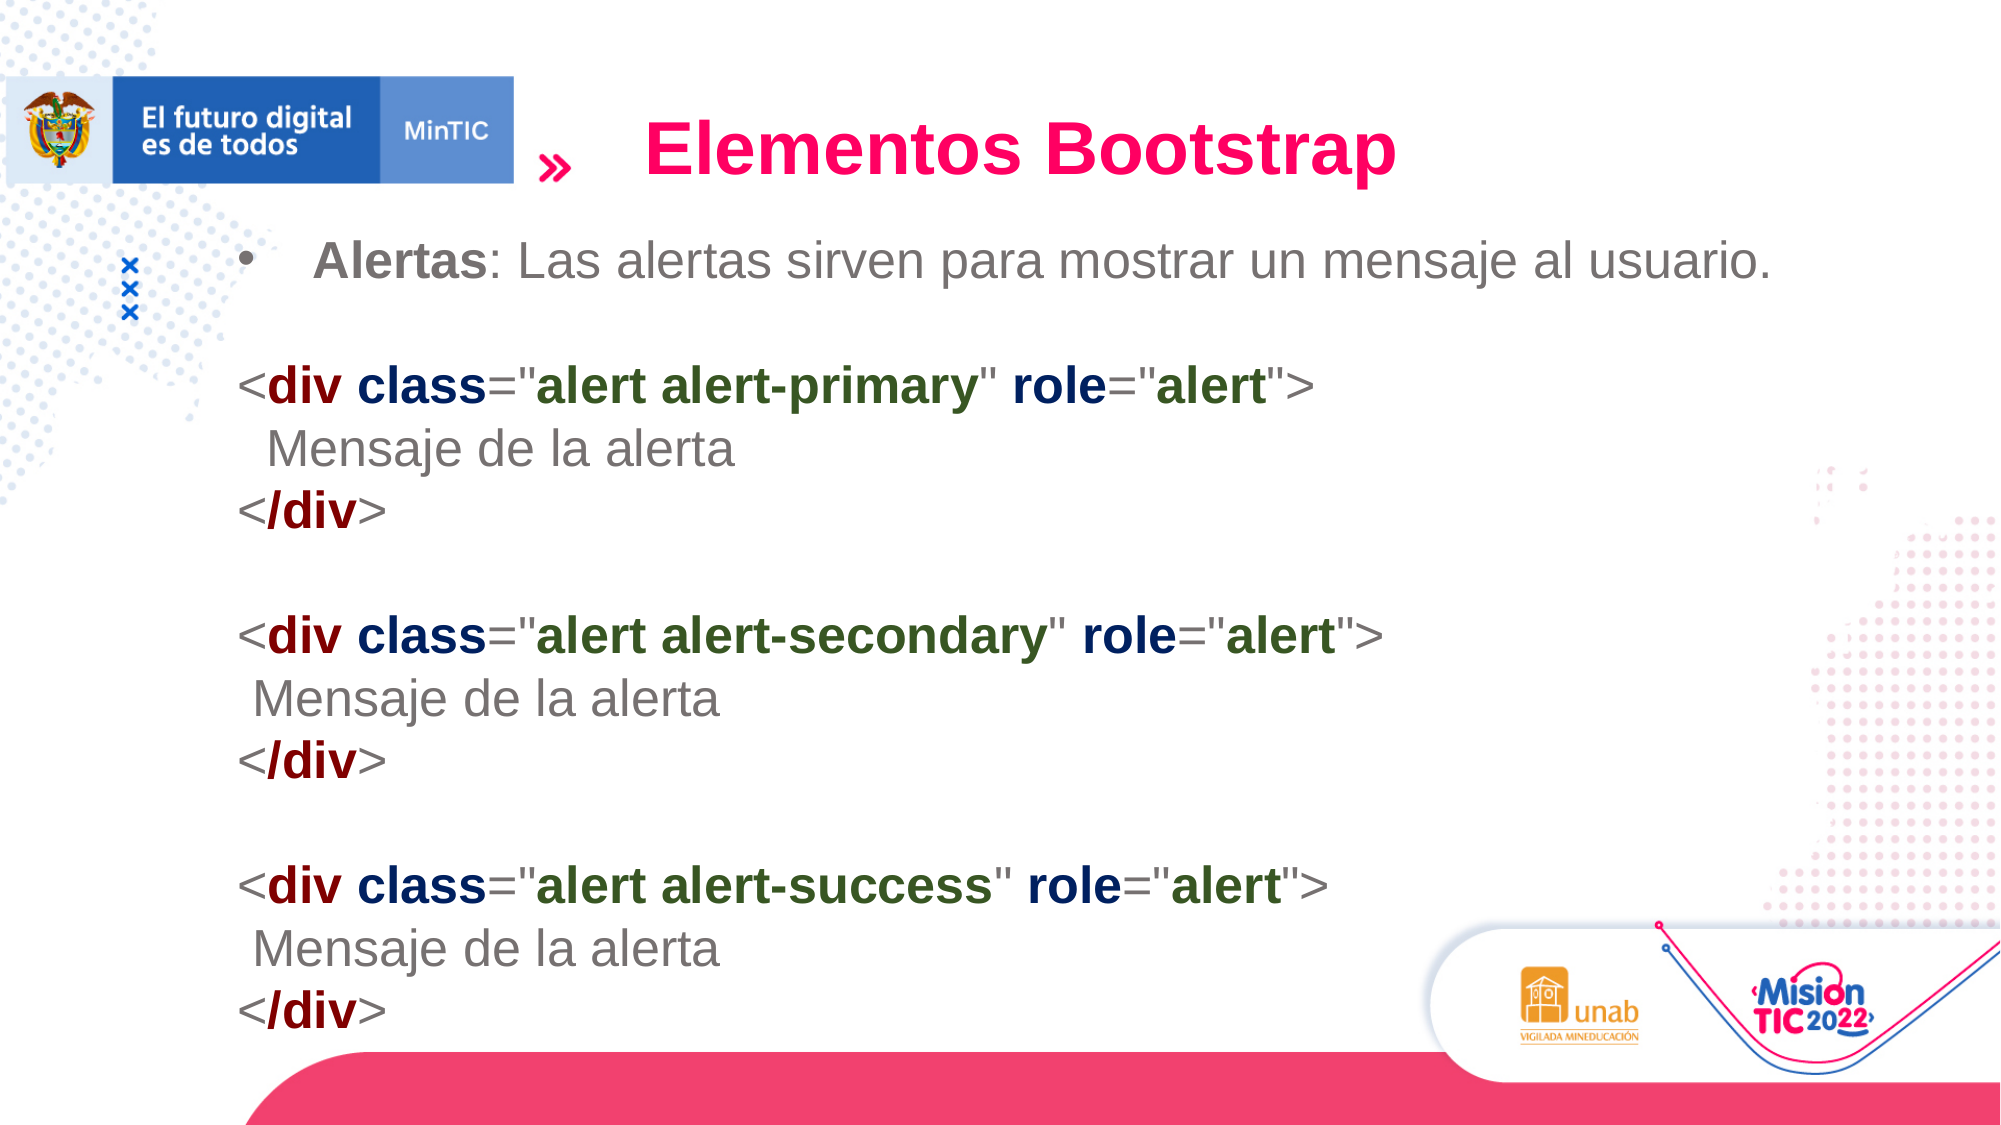

Elementos Bootstrap
Alertas: Las alertas sirven para mostrar un mensaje al usuario.

<div class="alert alert-primary" role="alert">
  Mensaje de la alerta
</div>

<div class="alert alert-secondary" role="alert">
 Mensaje de la alerta
</div>

<div class="alert alert-success" role="alert">
 Mensaje de la alerta
</div>